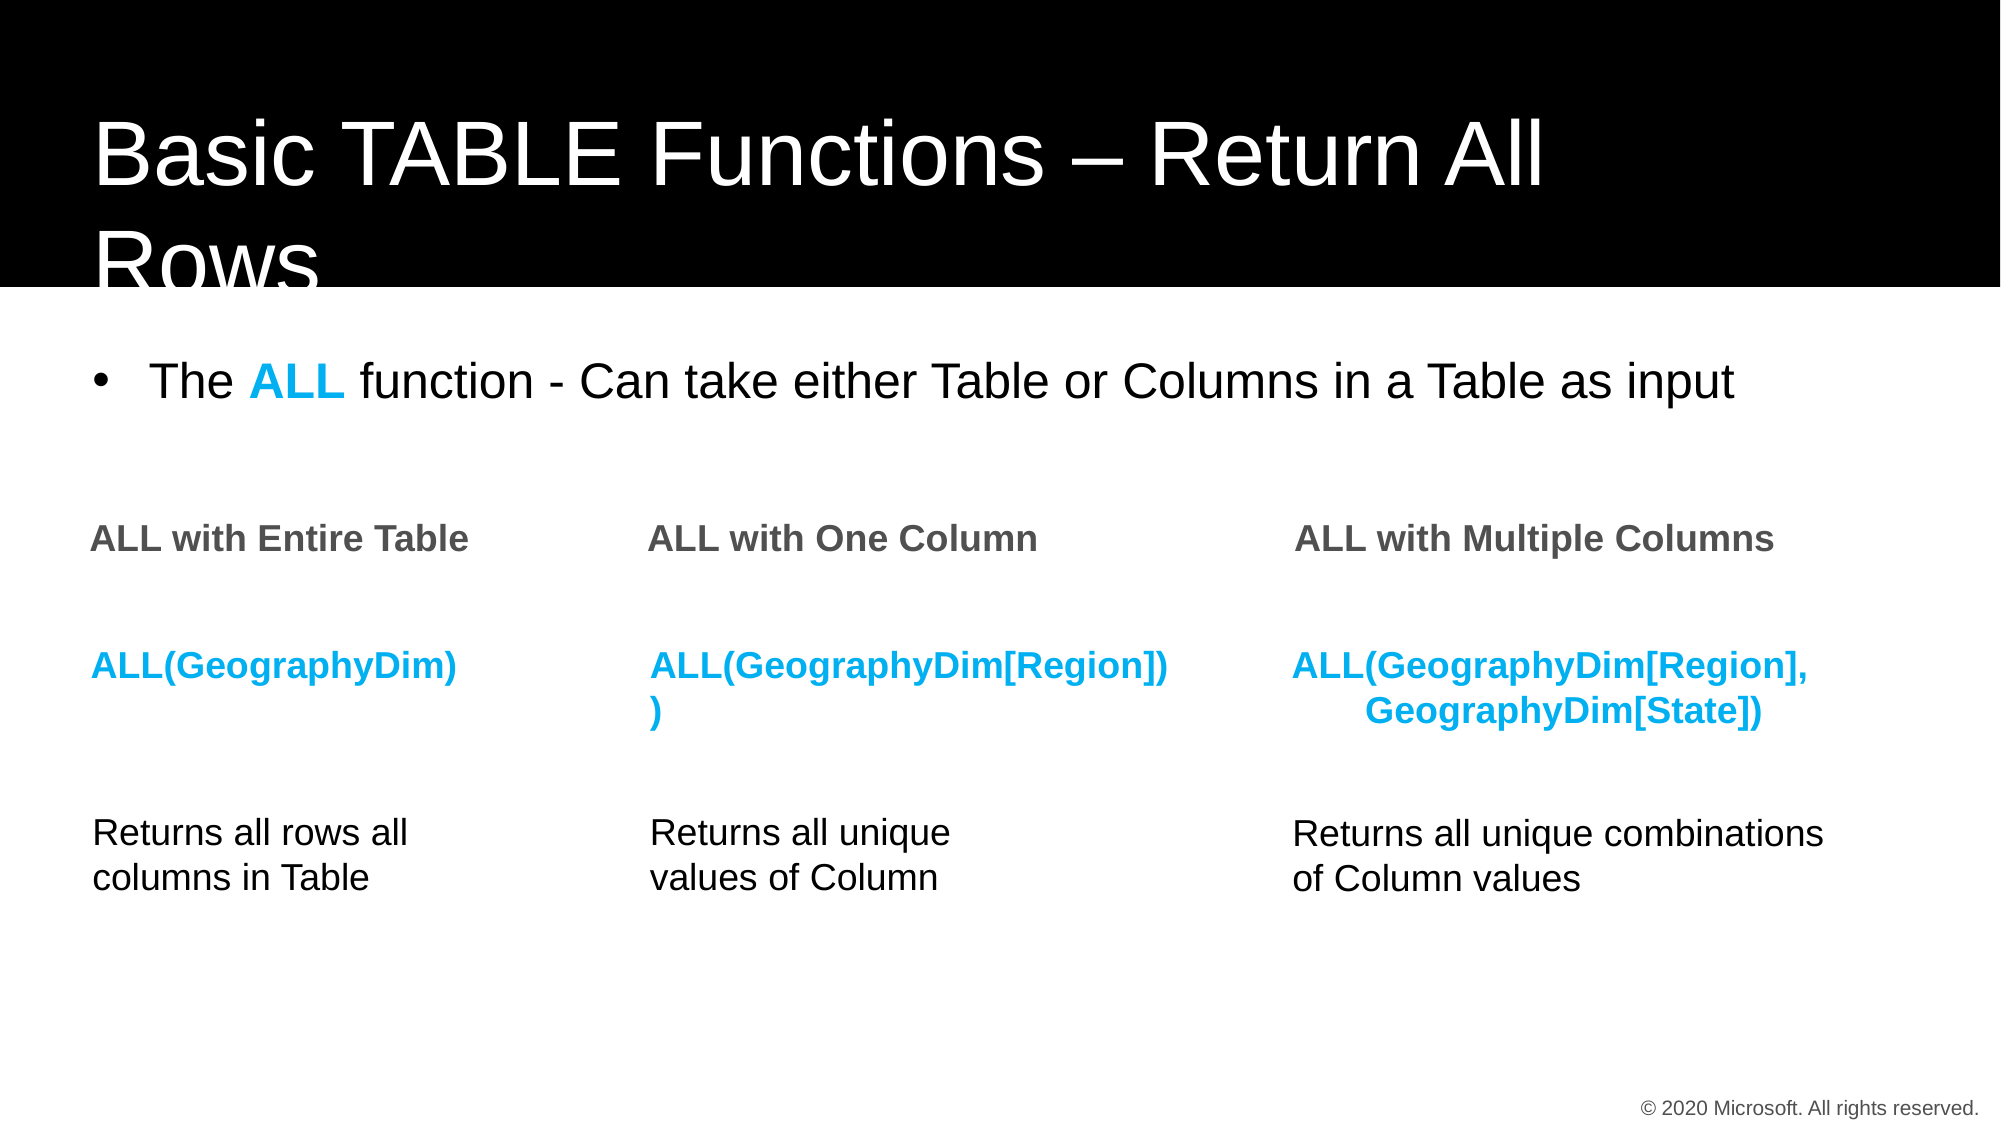

Basic TABLE Functions – Return All Rows

The ALL function - Can take either Table or Columns in a Table as input
ALL with Entire Table
ALL with One Column
ALL with Multiple Columns
ALL(GeographyDim)
ALL(GeographyDim[Region]))
ALL(GeographyDim[Region],
       GeographyDim[State])
Returns all unique values of Column
Returns all rows all columns in Table
Returns all unique combinations of Column values

© 2020 Microsoft. All rights reserved.